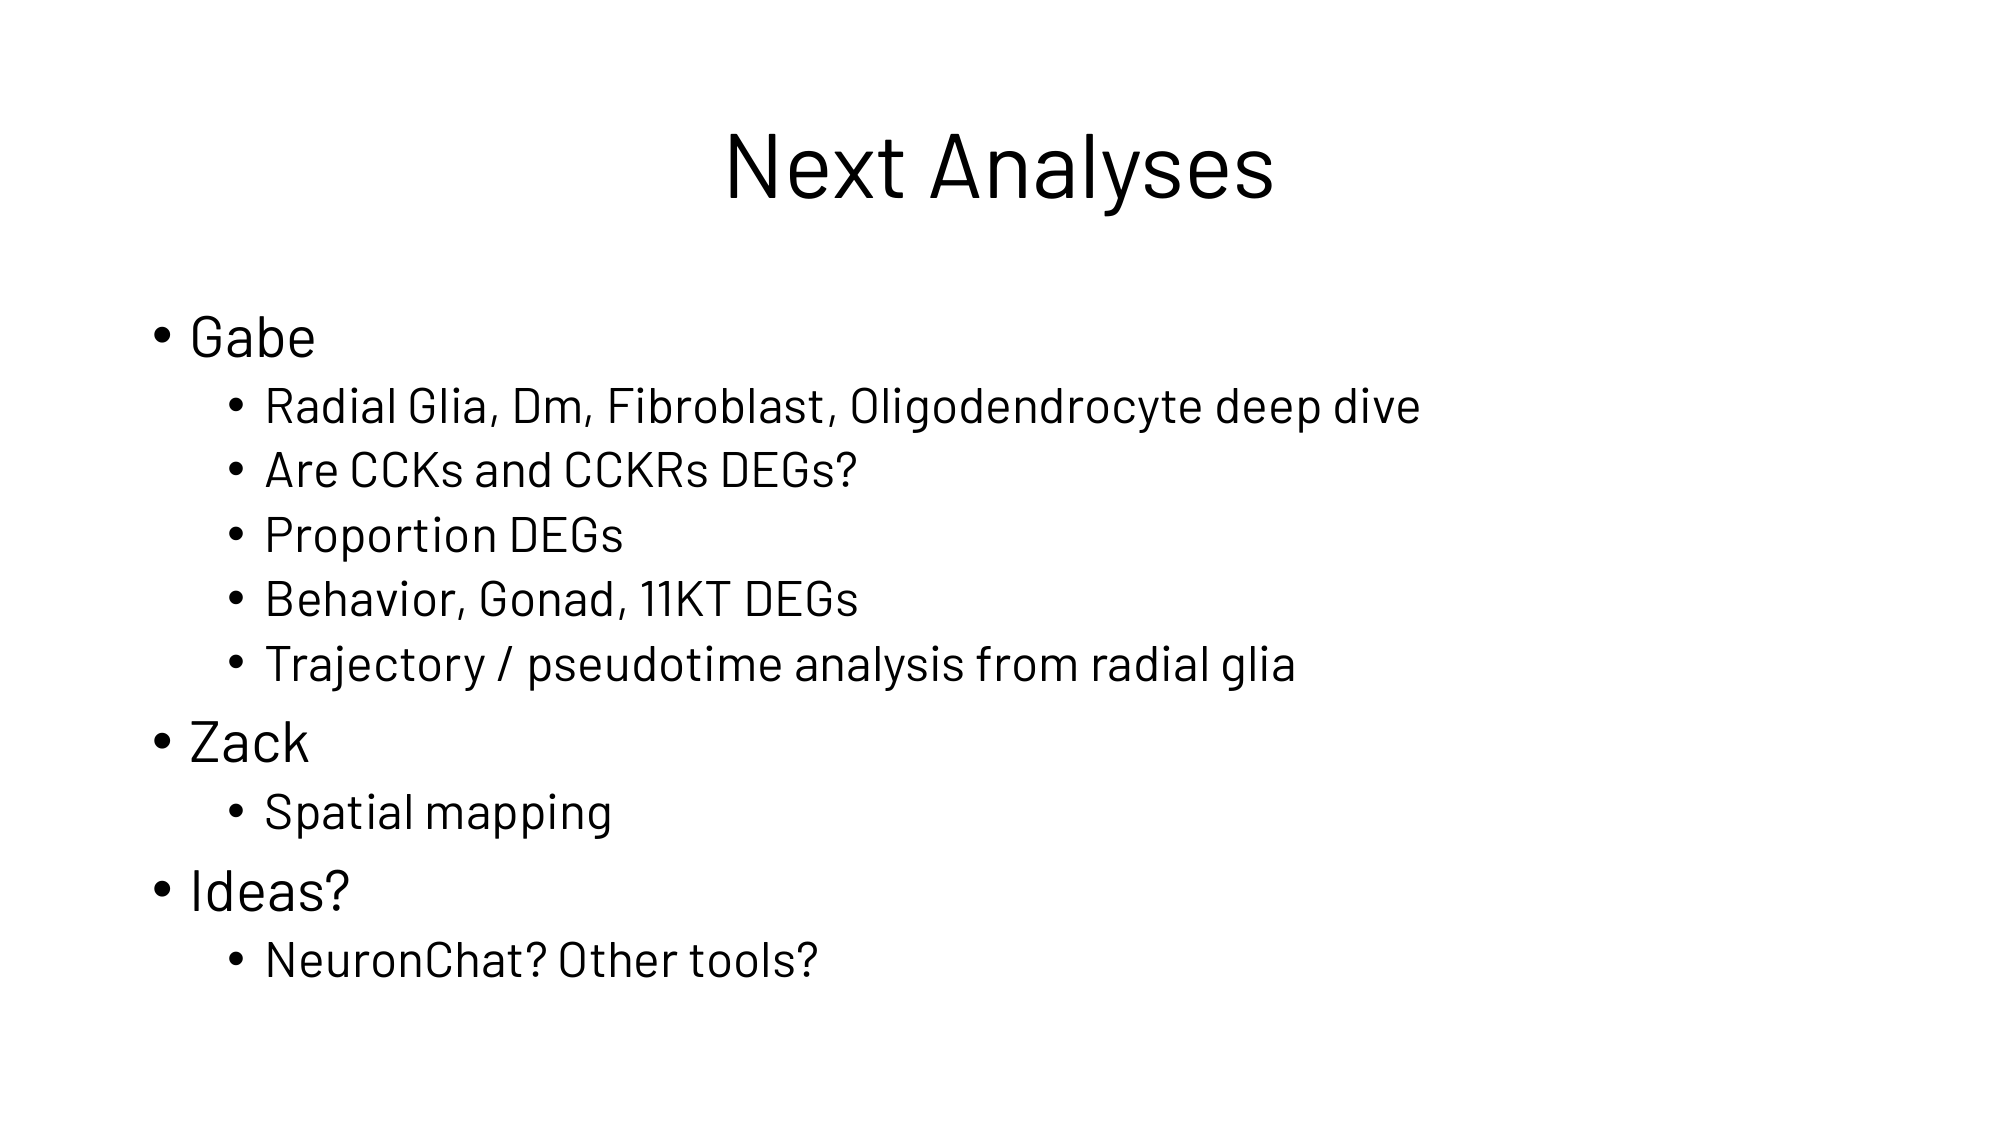

# Next Analyses
Gabe
Radial Glia, Dm, Fibroblast, Oligodendrocyte deep dive
Are CCKs and CCKRs DEGs?
Proportion DEGs
Behavior, Gonad, 11KT DEGs
Trajectory / pseudotime analysis from radial glia
Zack
Spatial mapping
Ideas?
NeuronChat? Other tools?